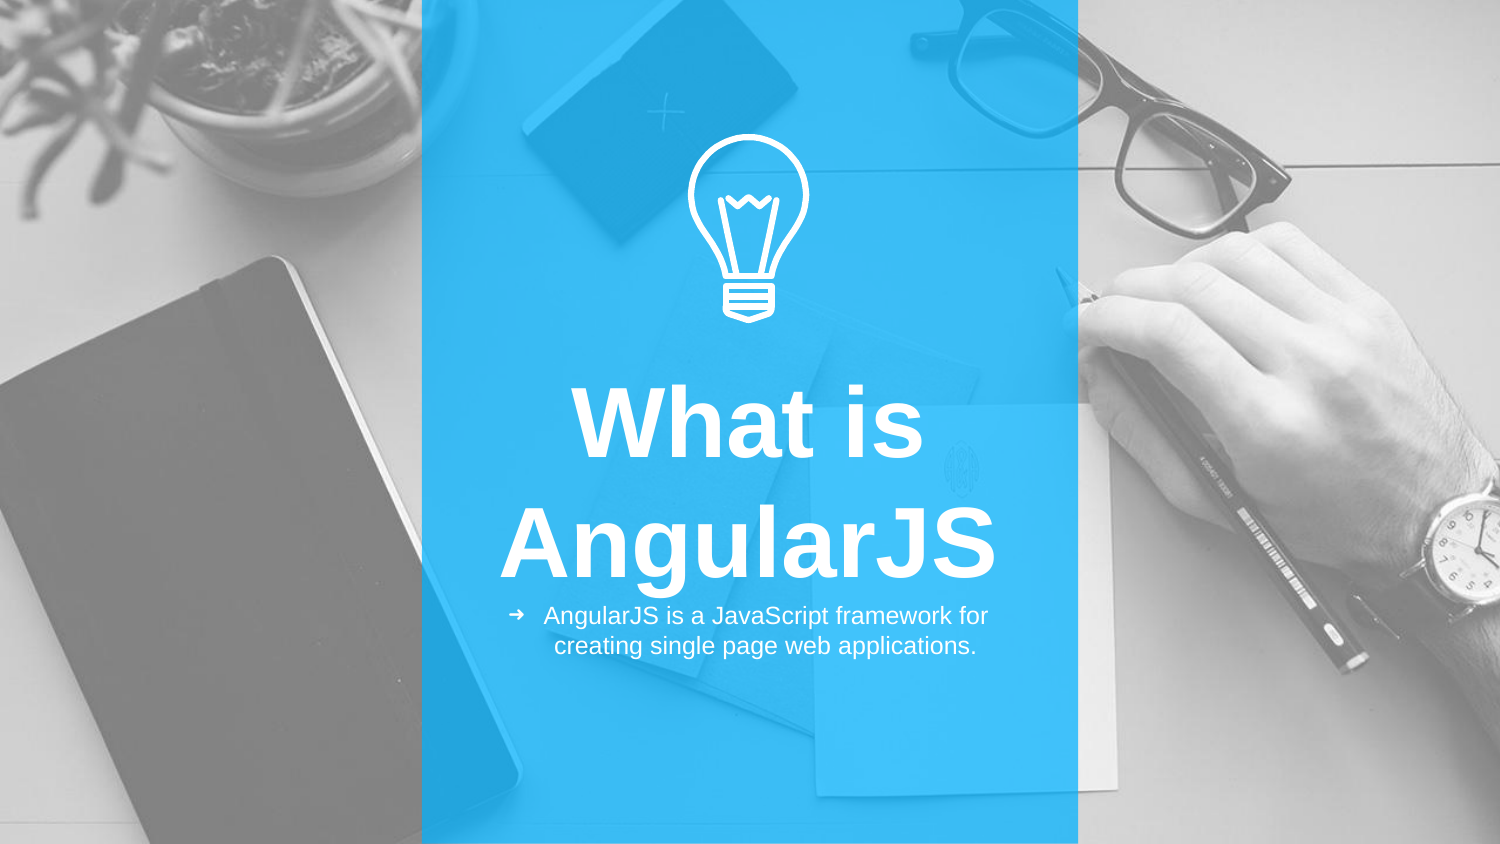

What is AngularJS
AngularJS is a JavaScript framework for creating single page web applications.